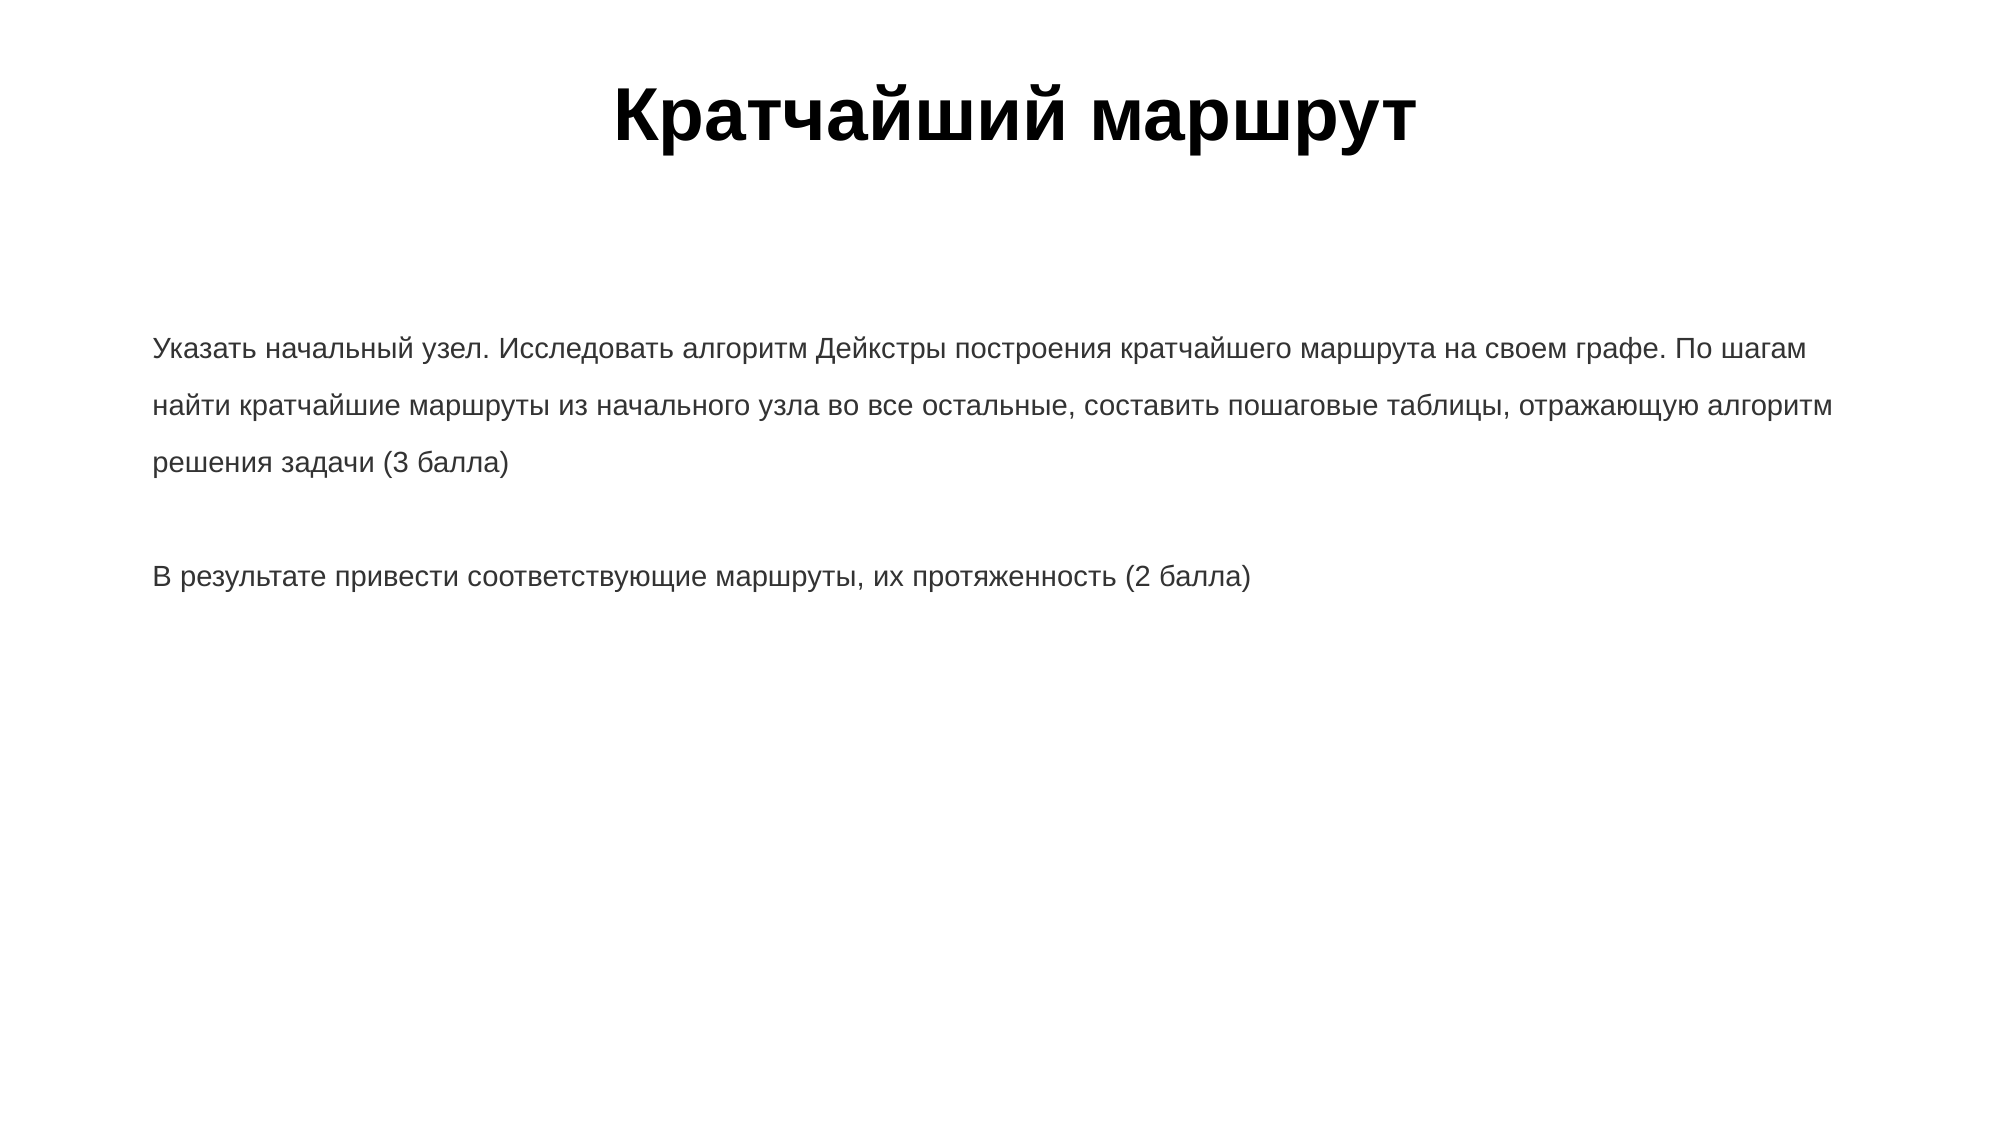

# Кратчайший маршрут
Указать начальный узел. Исследовать алгоритм Дейкстры построения кратчайшего маршрута на своем графе. По шагам найти кратчайшие маршруты из начального узла во все остальные, составить пошаговые таблицы, отражающую алгоритм решения задачи (3 балла)

В результате привести соответствующие маршруты, их протяженность (2 балла)